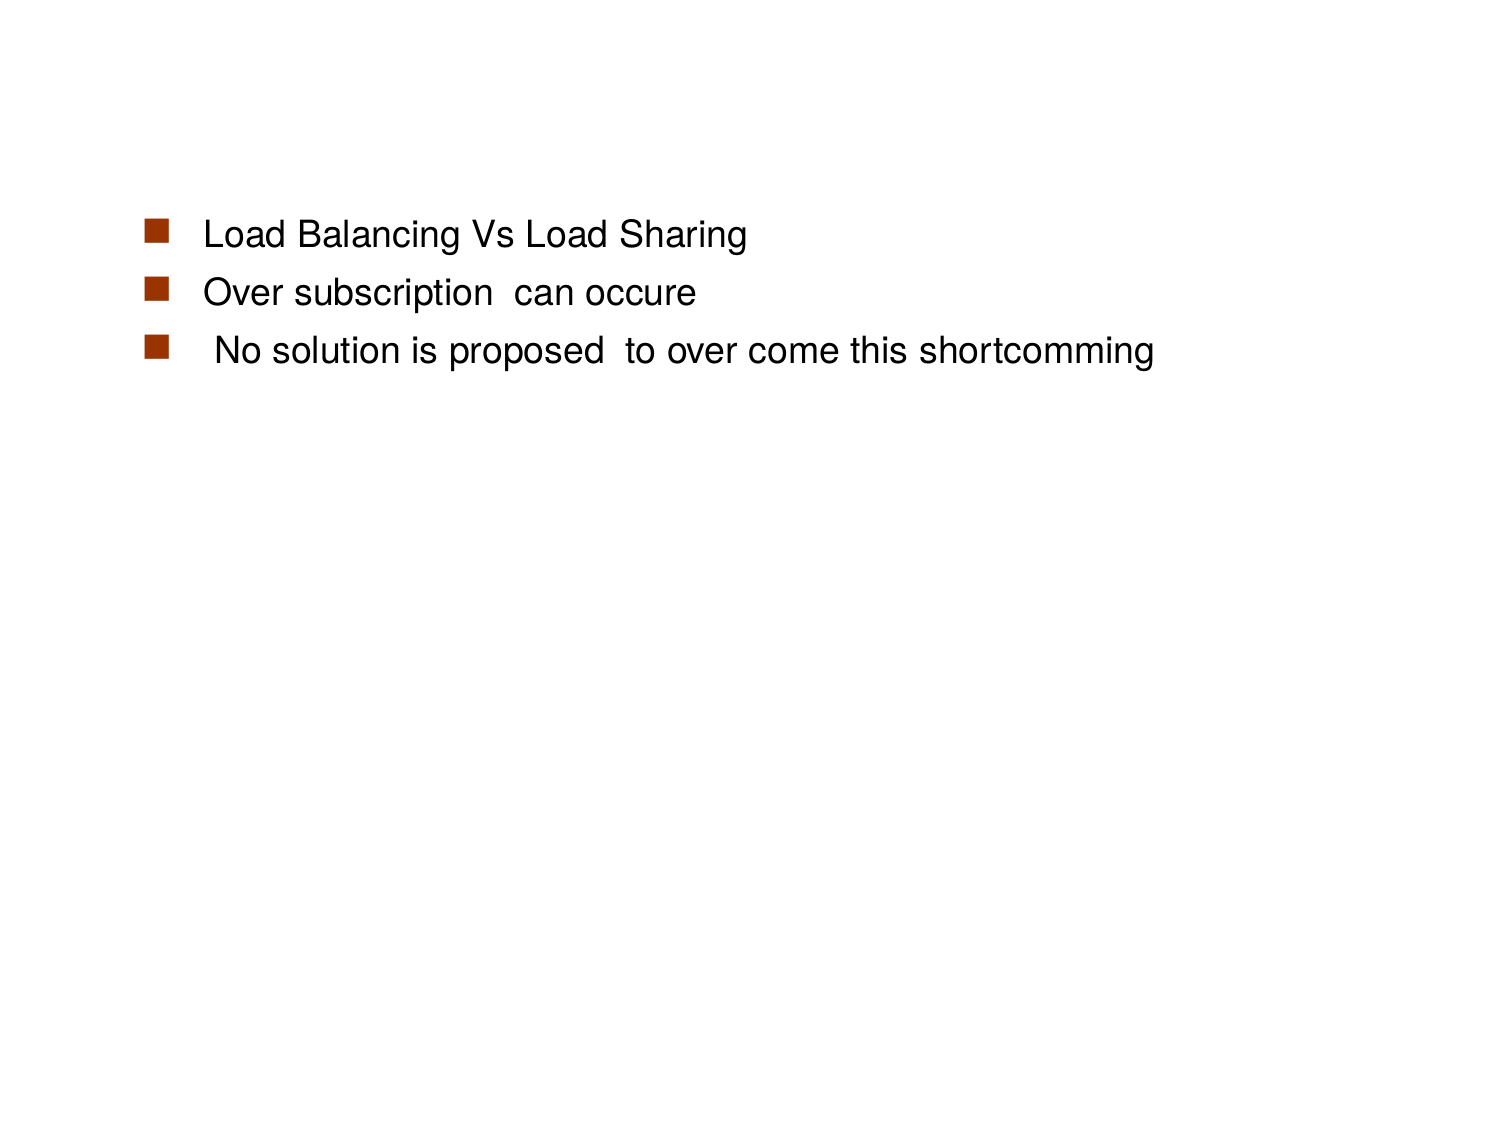

#
Load Balancing Vs Load Sharing
Over subscription  can occure
 No solution is proposed  to over come this shortcomming